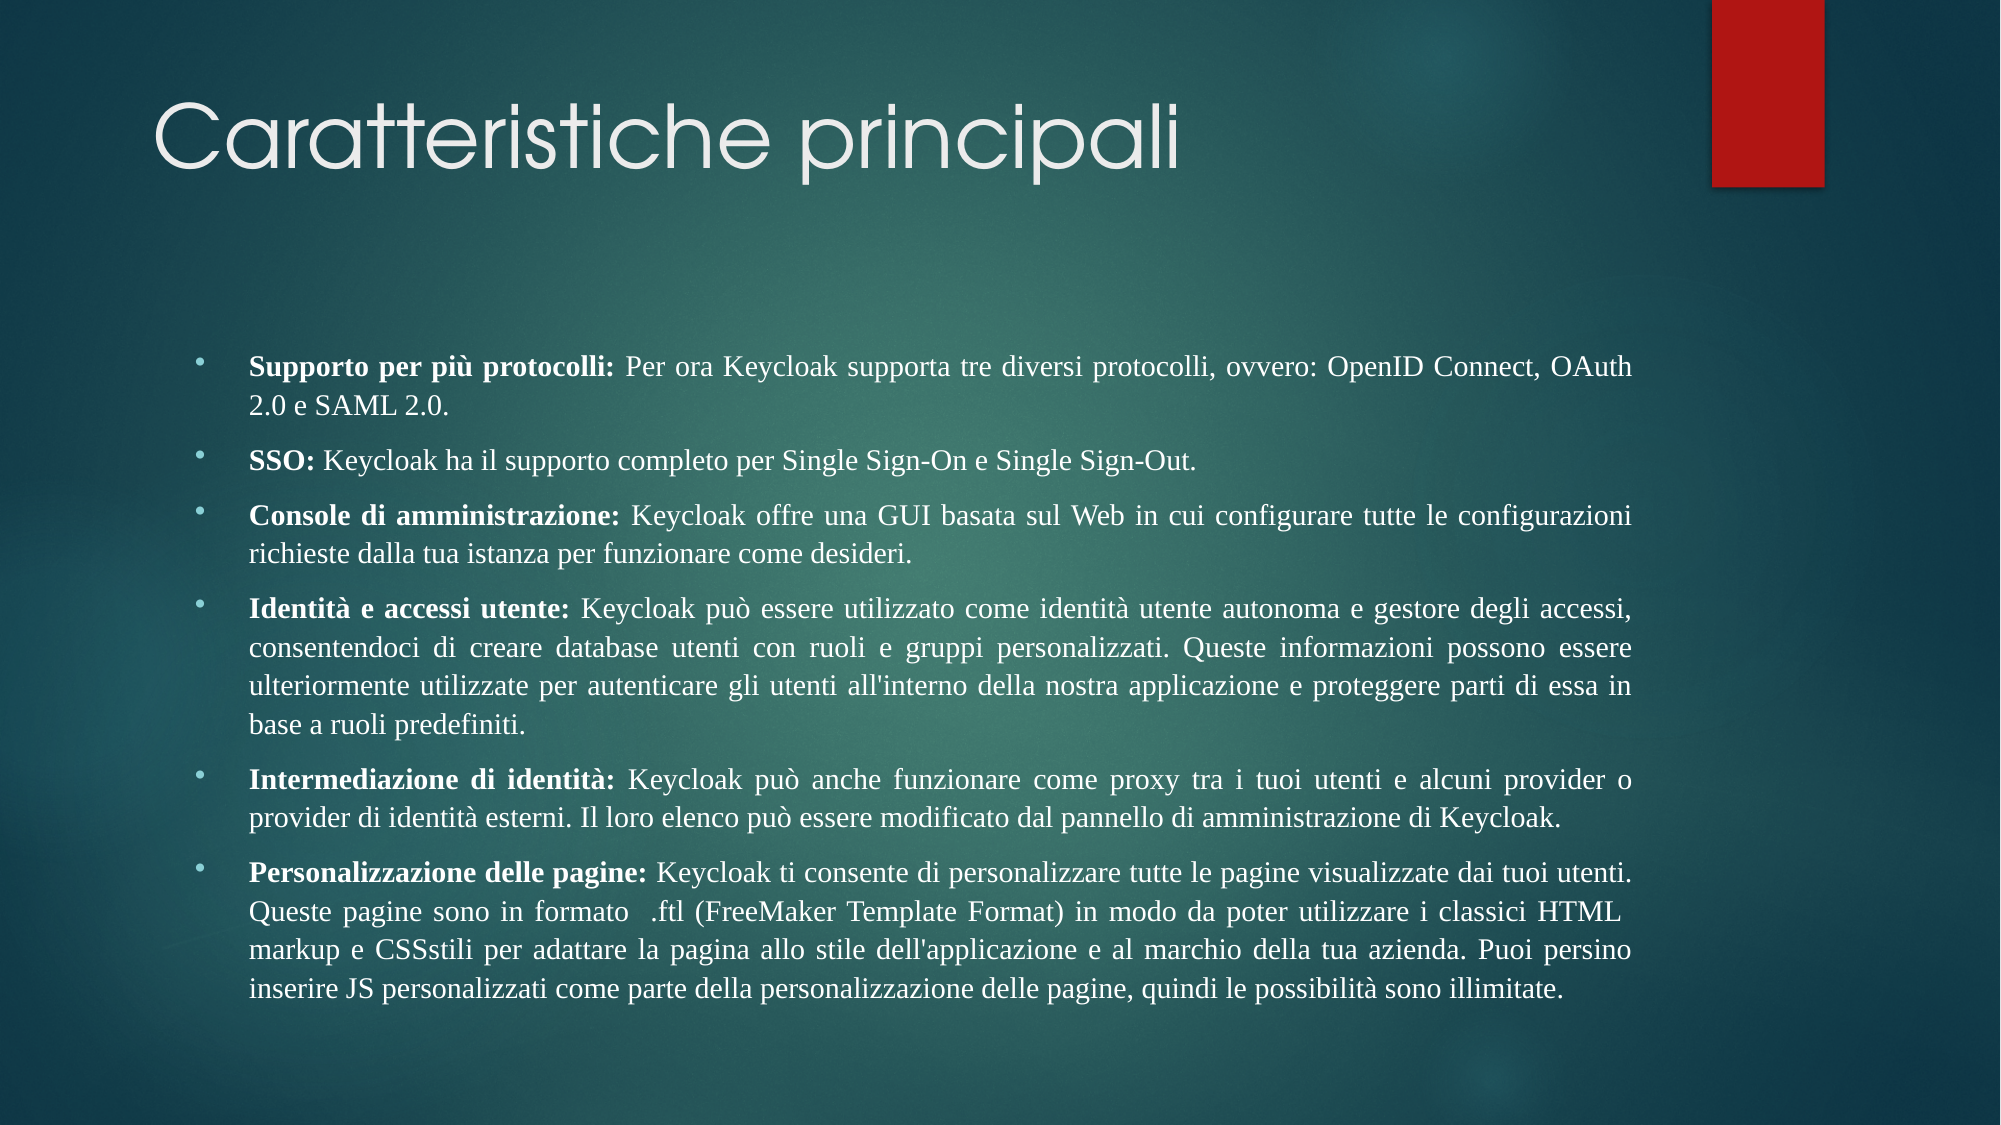

# Caratteristiche principali
Supporto per più protocolli: Per ora Keycloak supporta tre diversi protocolli, ovvero: OpenID Connect, OAuth 2.0 e SAML 2.0.
SSO: Keycloak ha il supporto completo per Single Sign-On e Single Sign-Out.
Console di amministrazione: Keycloak offre una GUI basata sul Web in cui configurare tutte le configurazioni richieste dalla tua istanza per funzionare come desideri.
Identità e accessi utente: Keycloak può essere utilizzato come identità utente autonoma e gestore degli accessi, consentendoci di creare database utenti con ruoli e gruppi personalizzati. Queste informazioni possono essere ulteriormente utilizzate per autenticare gli utenti all'interno della nostra applicazione e proteggere parti di essa in base a ruoli predefiniti.
Intermediazione di identità: Keycloak può anche funzionare come proxy tra i tuoi utenti e alcuni provider o provider di identità esterni. Il loro elenco può essere modificato dal pannello di amministrazione di Keycloak.
Personalizzazione delle pagine: Keycloak ti consente di personalizzare tutte le pagine visualizzate dai tuoi utenti. Queste pagine sono in formato  .ftl (FreeMaker Template Format) in modo da poter utilizzare i classici HTML  markup e CSSstili per adattare la pagina allo stile dell'applicazione e al marchio della tua azienda. Puoi persino inserire JS personalizzati come parte della personalizzazione delle pagine, quindi le possibilità sono illimitate.